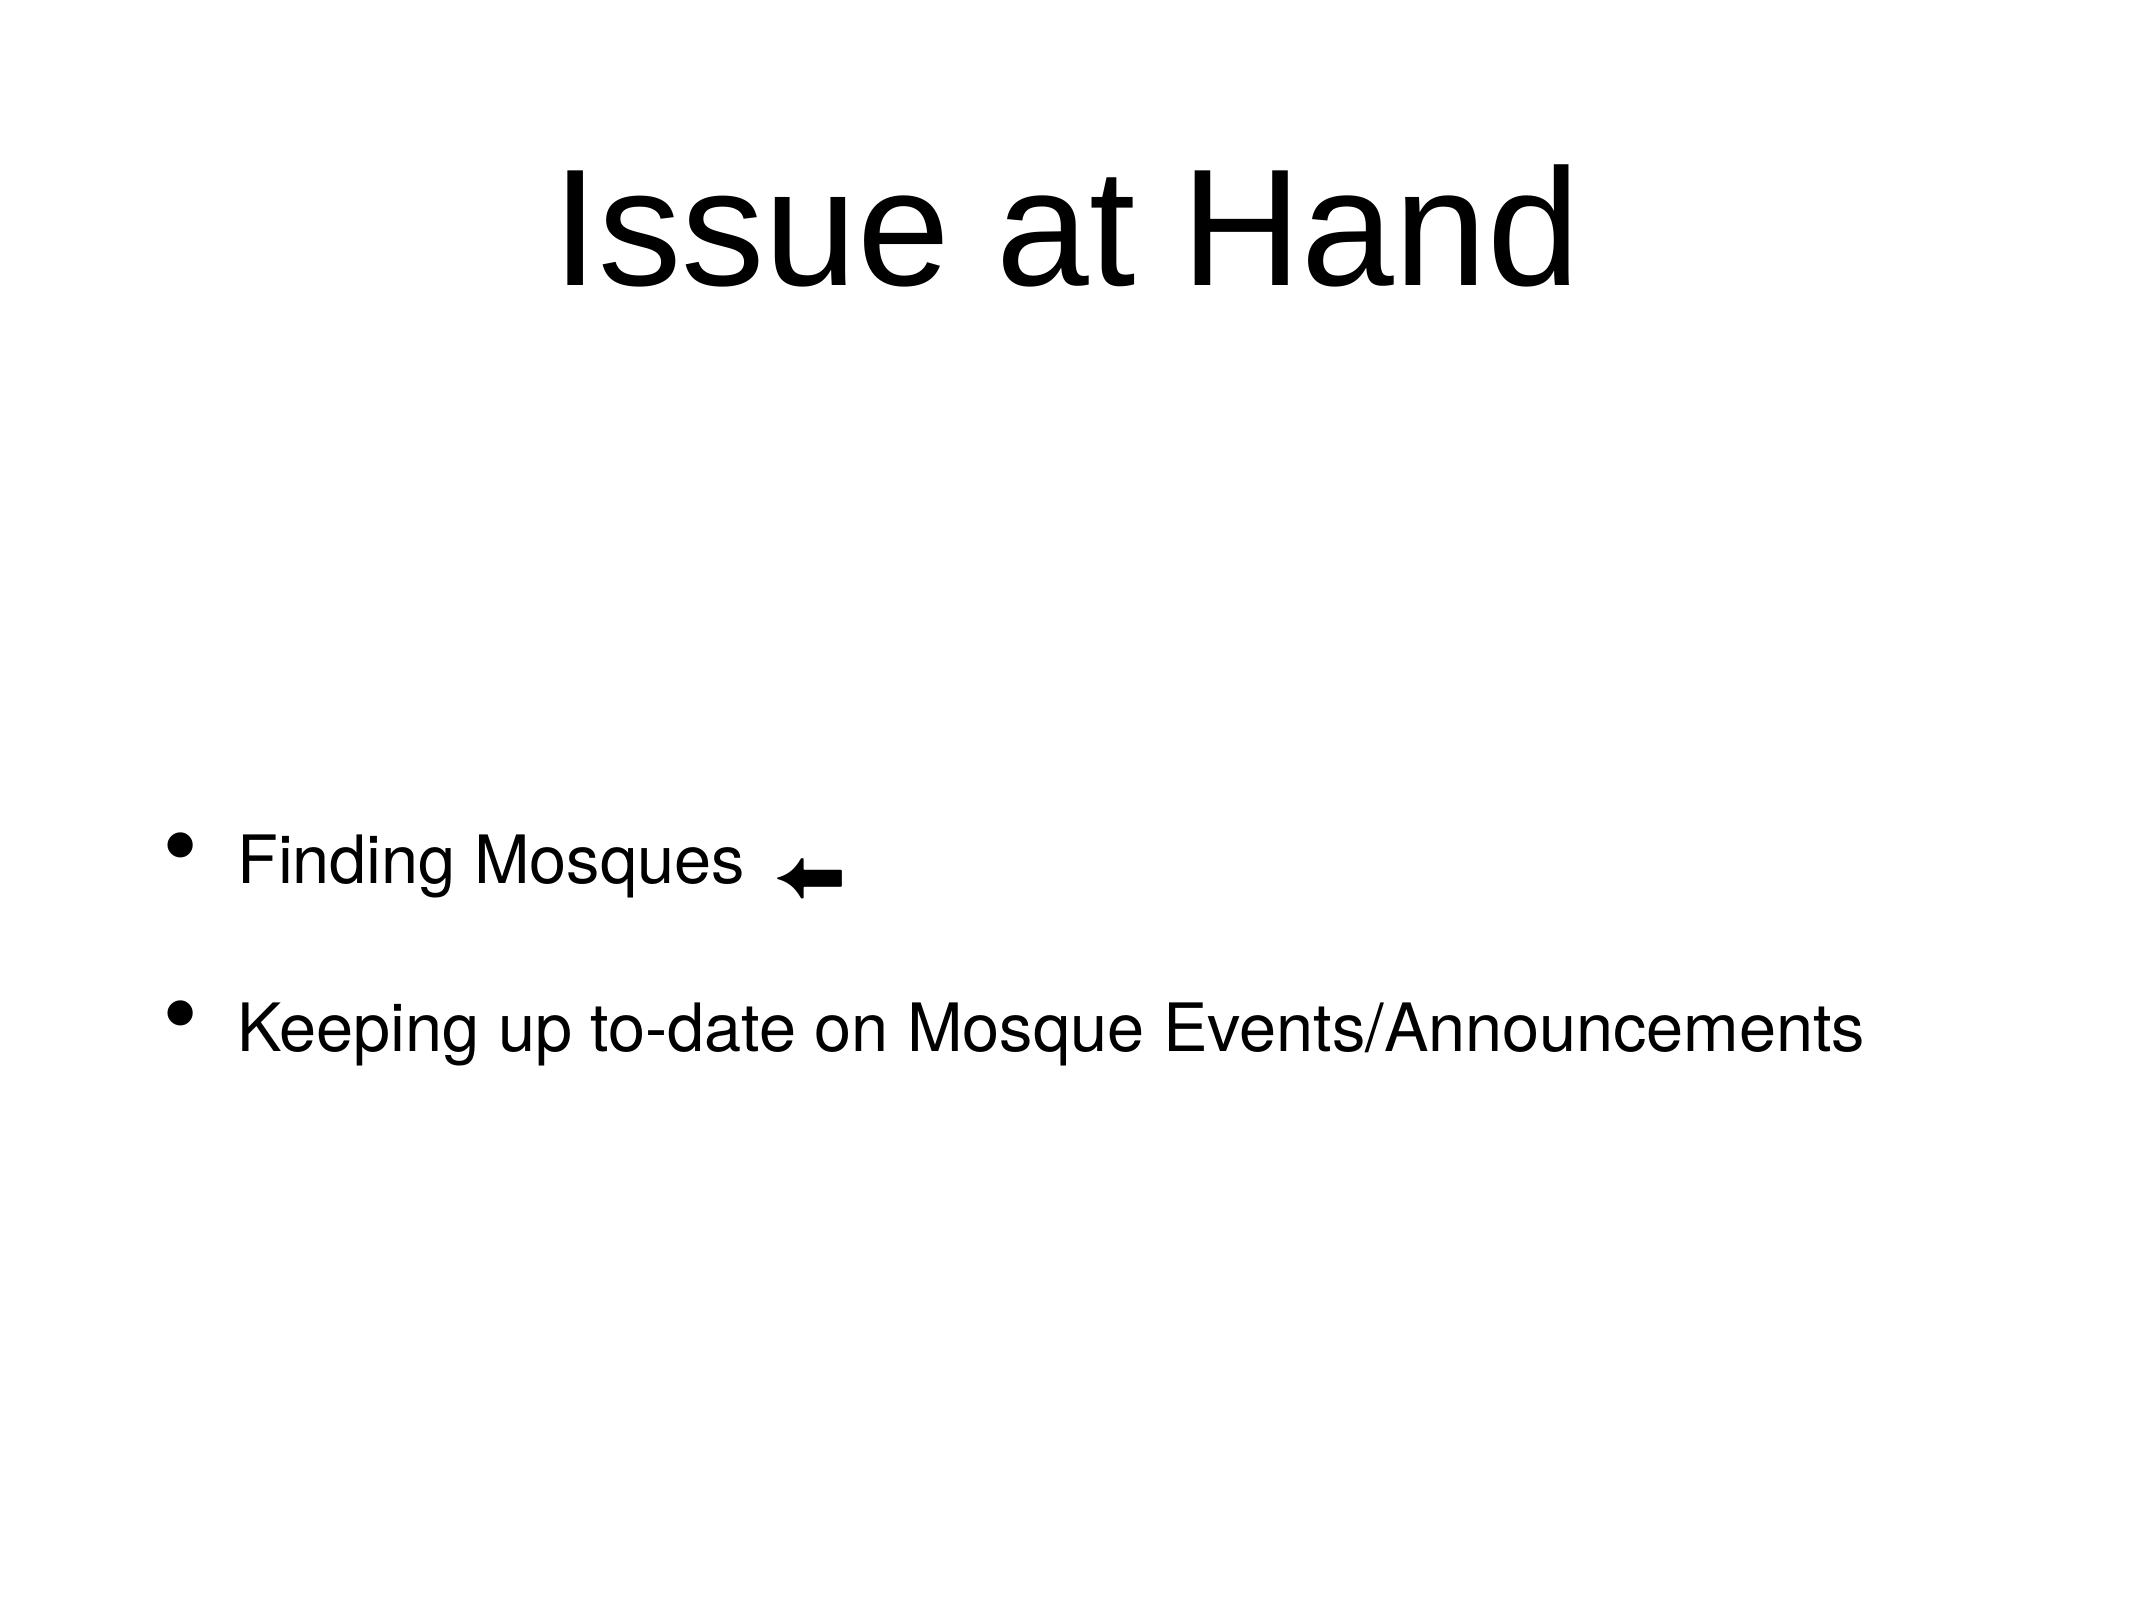

# Issue at Hand
Finding Mosques
Keeping up to-date on Mosque Events/Announcements
⬅️